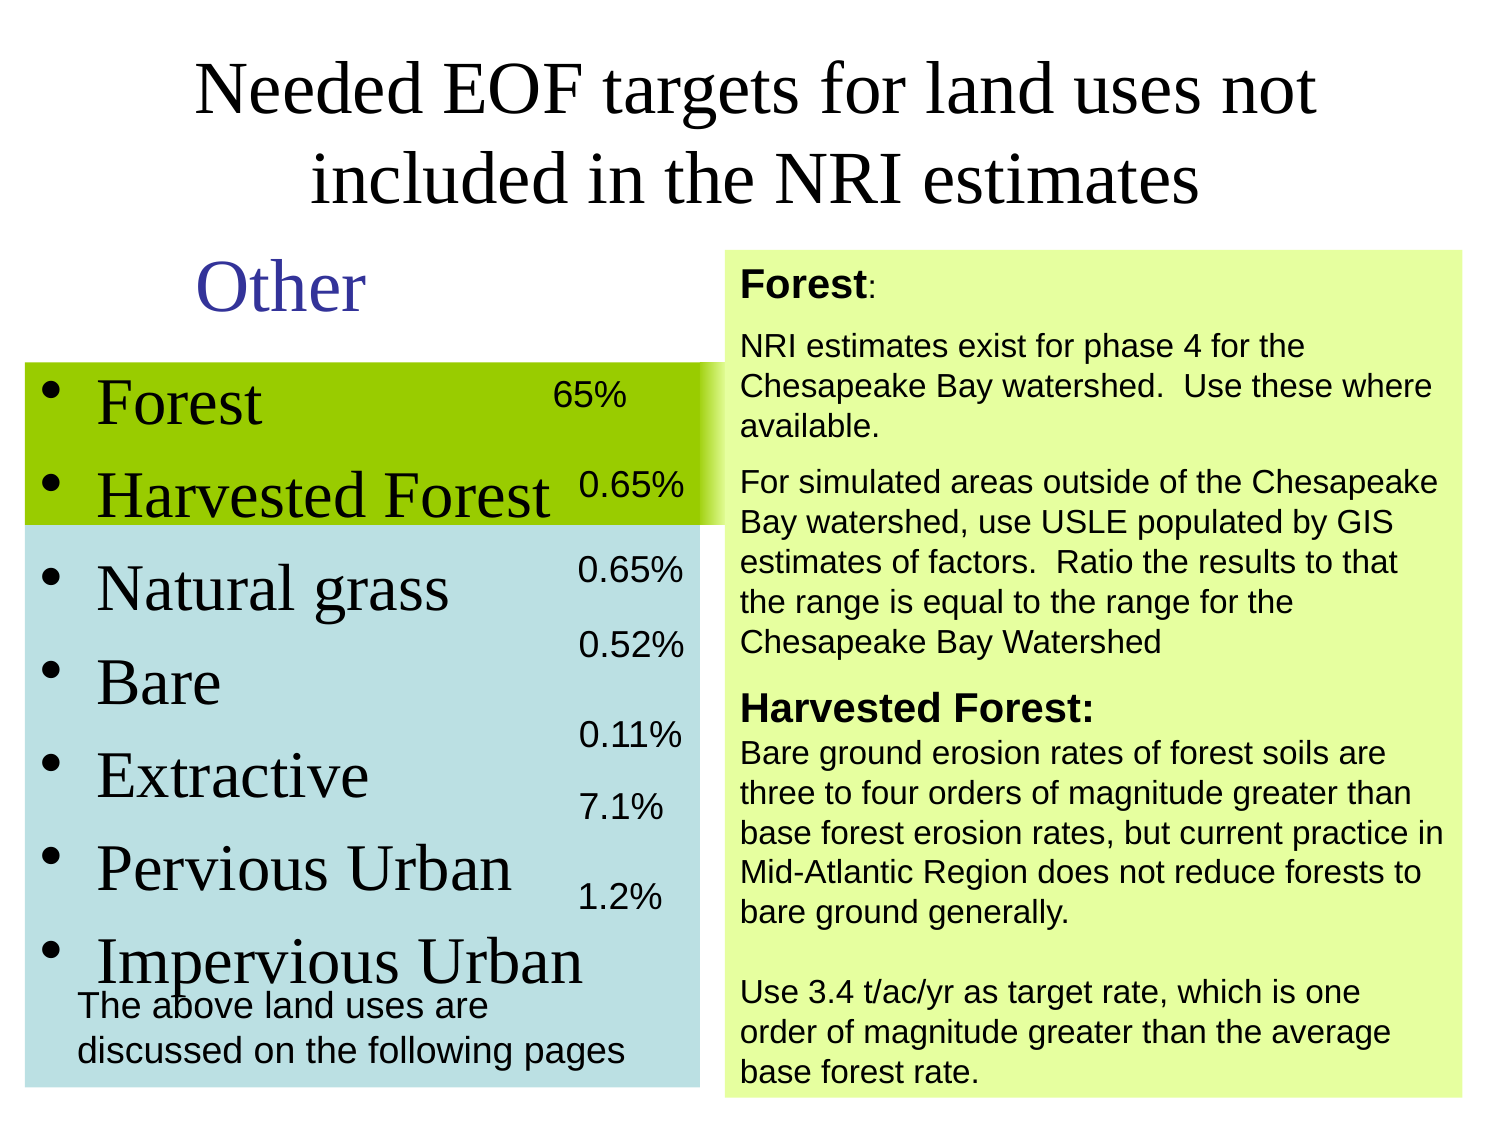

# Needed EOF targets for land uses not included in the NRI estimates
Other
Forest:
NRI estimates exist for phase 4 for the Chesapeake Bay watershed.  Use these where available.
For simulated areas outside of the Chesapeake Bay watershed, use USLE populated by GIS estimates of factors.  Ratio the results to that the range is equal to the range for the Chesapeake Bay Watershed
Harvested Forest:
Bare ground erosion rates of forest soils are three to four orders of magnitude greater than base forest erosion rates, but current practice in Mid-Atlantic Region does not reduce forests to bare ground generally.

Use 3.4 t/ac/yr as target rate, which is one order of magnitude greater than the average base forest rate.
Forest
Harvested Forest
Natural grass
Bare
Extractive
Pervious Urban
Impervious Urban

65%

0.65%

0.65%
0.52%
0.11%
7.1%
1.2%
The above land uses are discussed on the following pages
99